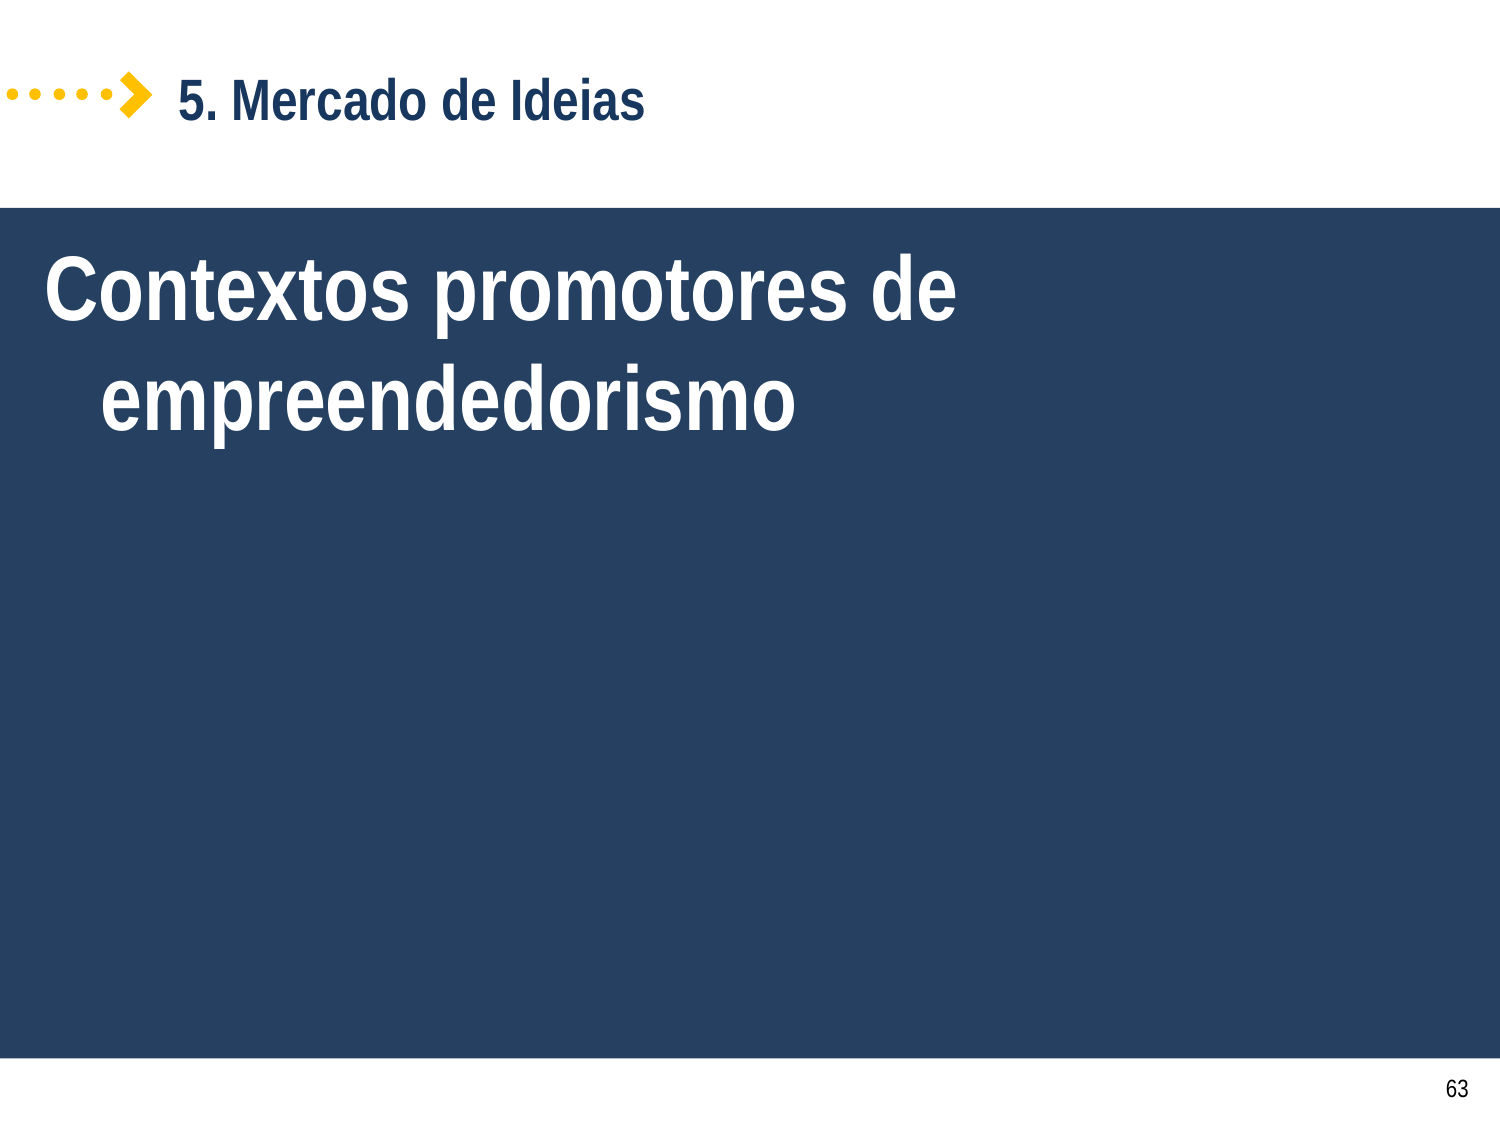

5. Mercado de Ideias

Contextos promotores de empreendedorismo
63